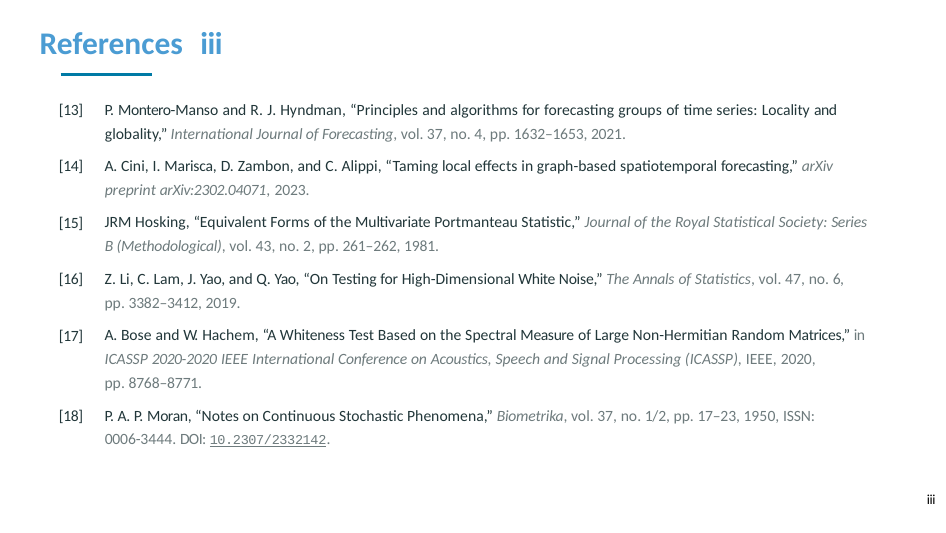

# References  iii

P. Montero-Manso and R. J. Hyndman, “Principles and algorithms for forecasting groups of time series: Locality and globality,” International Journal of Forecasting, vol. 37, no. 4, pp. 1632–1653, 2021.
A. Cini, I. Marisca, D. Zambon, and C. Alippi, “Taming local effects in graph-based spatiotemporal forecasting,” arXiv preprint arXiv:2302.04071, 2023.
JRM Hosking, “Equivalent Forms of the Multivariate Portmanteau Statistic,” Journal of the Royal Statistical Society: Series B (Methodological), vol. 43, no. 2, pp. 261–262, 1981.
Z. Li, C. Lam, J. Yao, and Q. Yao, “On Testing for High-Dimensional White Noise,” The Annals of Statistics, vol. 47, no. 6,
pp. 3382–3412, 2019.
A. Bose and W. Hachem, “A Whiteness Test Based on the Spectral Measure of Large Non-Hermitian Random Matrices,” in
ICASSP 2020-2020 IEEE International Conference on Acoustics, Speech and Signal Processing (ICASSP), IEEE, 2020,
pp. 8768–8771.
P. A. P. Moran, “Notes on Continuous Stochastic Phenomena,” Biometrika, vol. 37, no. 1/2, pp. 17–23, 1950, ISSN: 0006-3444. DOI: 10.2307/2332142.
[13]
[14]
[15]
[16]
[17]
[18]
iii